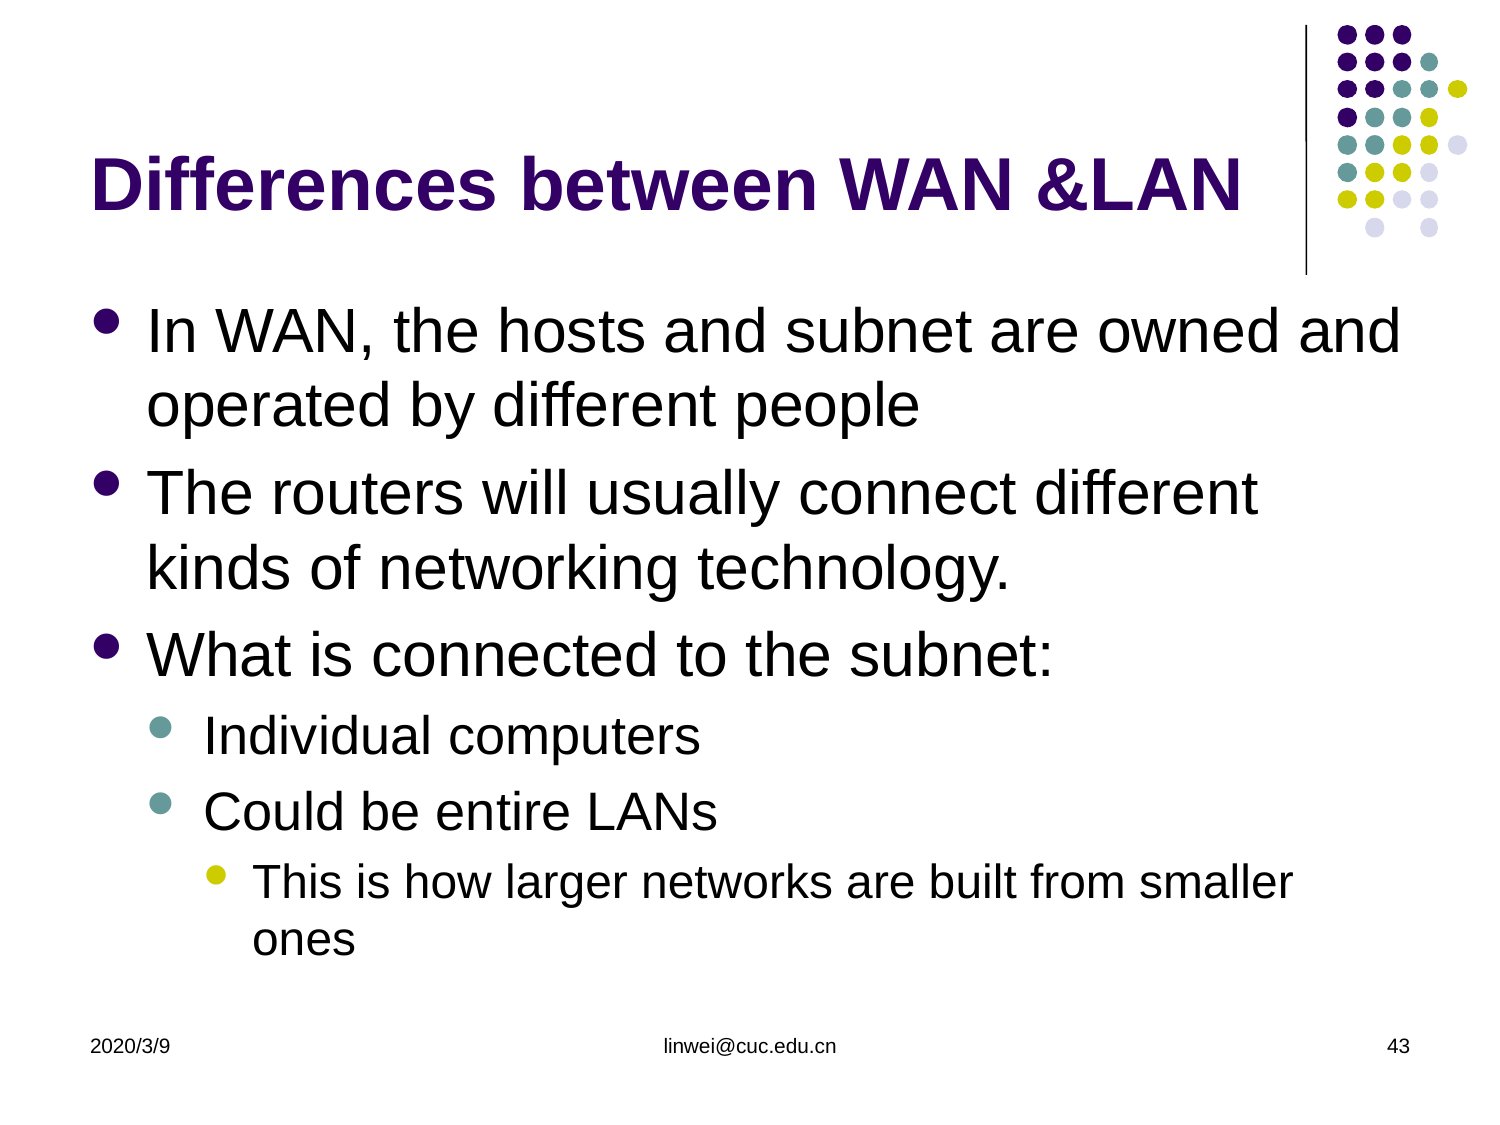

# Differences between WAN &LAN
In WAN, the hosts and subnet are owned and operated by different people
The routers will usually connect different kinds of networking technology.
What is connected to the subnet:
Individual computers
Could be entire LANs
This is how larger networks are built from smaller ones
2020/3/9
linwei@cuc.edu.cn
43